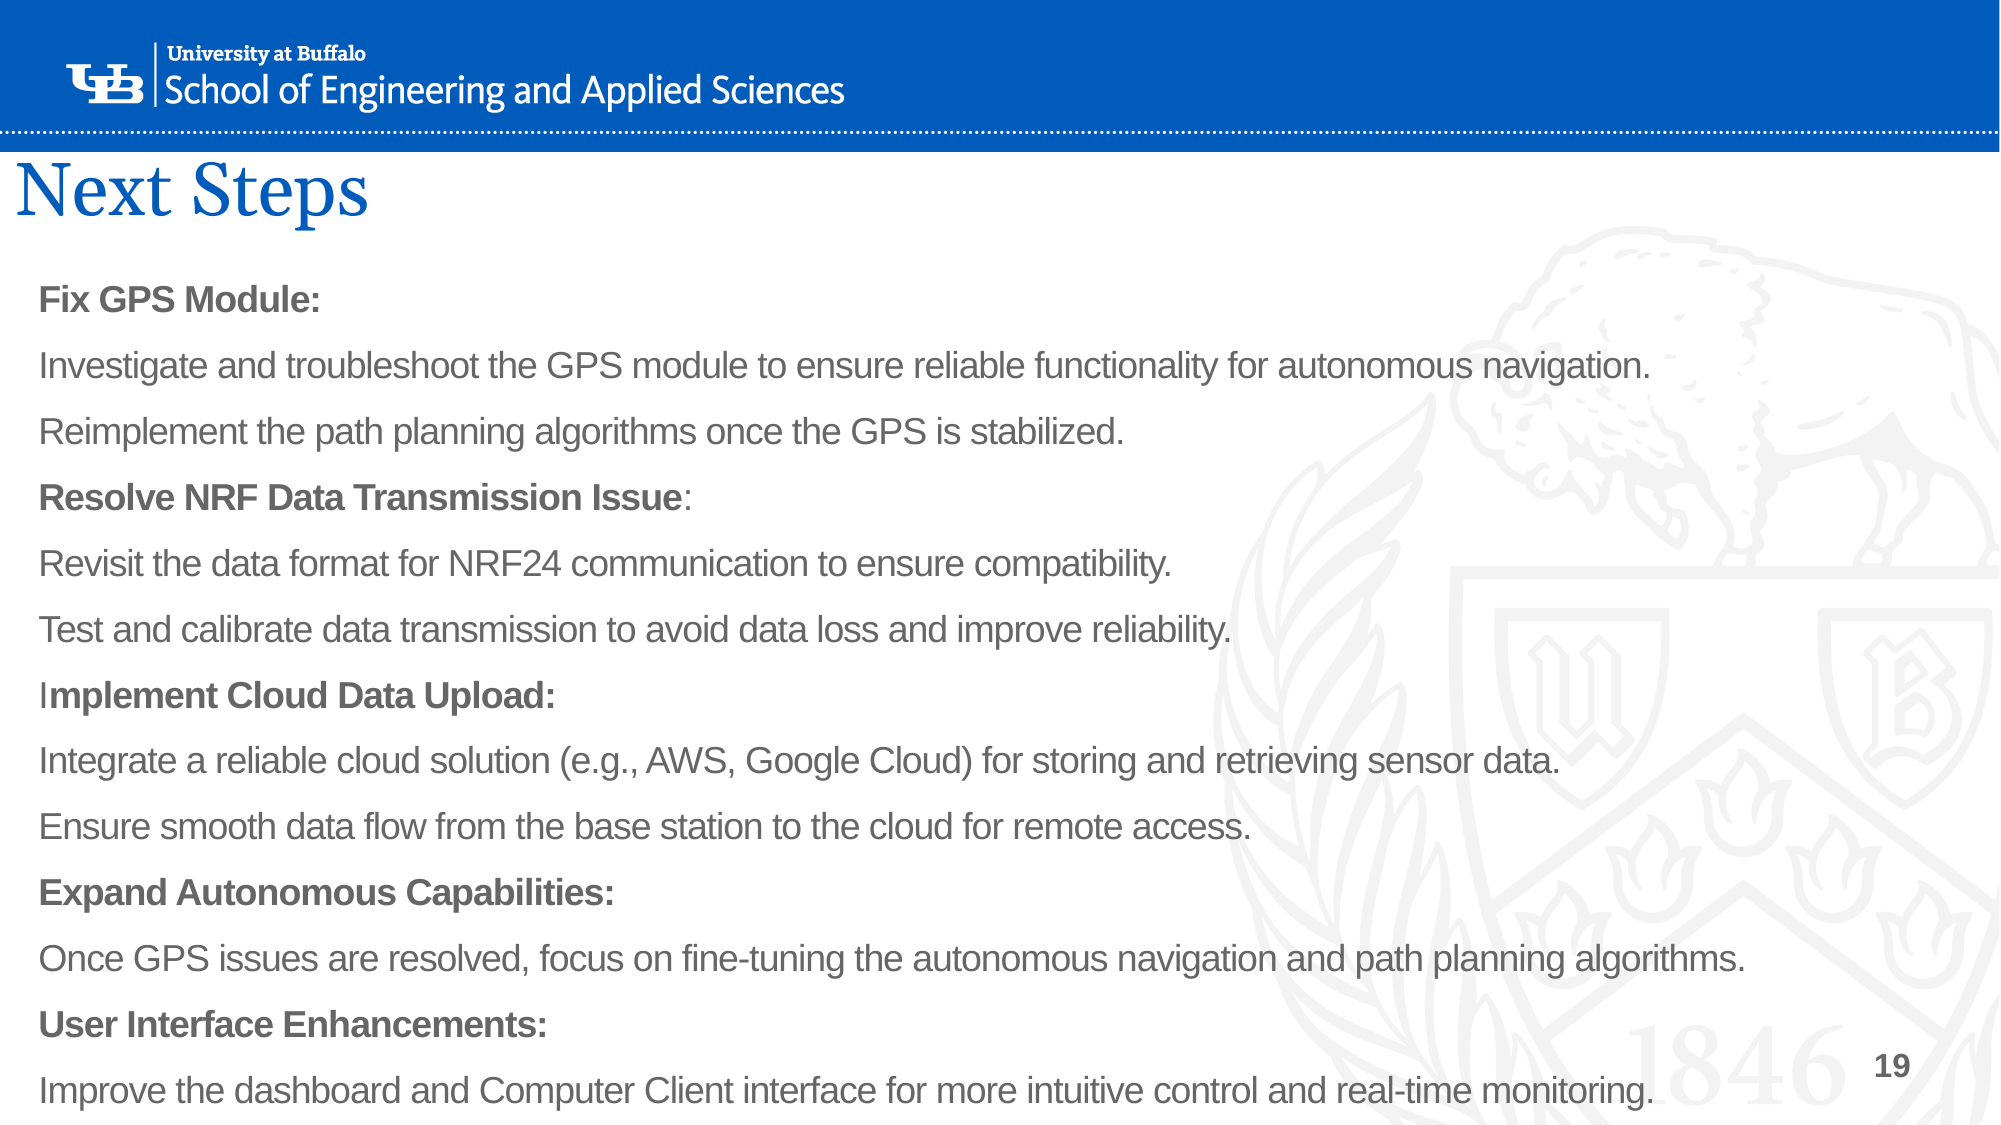

# Next Steps
Fix GPS Module:
Investigate and troubleshoot the GPS module to ensure reliable functionality for autonomous navigation.
Reimplement the path planning algorithms once the GPS is stabilized.
Resolve NRF Data Transmission Issue:
Revisit the data format for NRF24 communication to ensure compatibility.
Test and calibrate data transmission to avoid data loss and improve reliability.
Implement Cloud Data Upload:
Integrate a reliable cloud solution (e.g., AWS, Google Cloud) for storing and retrieving sensor data.
Ensure smooth data flow from the base station to the cloud for remote access.
Expand Autonomous Capabilities:
Once GPS issues are resolved, focus on fine-tuning the autonomous navigation and path planning algorithms.
User Interface Enhancements:
Improve the dashboard and Computer Client interface for more intuitive control and real-time monitoring.